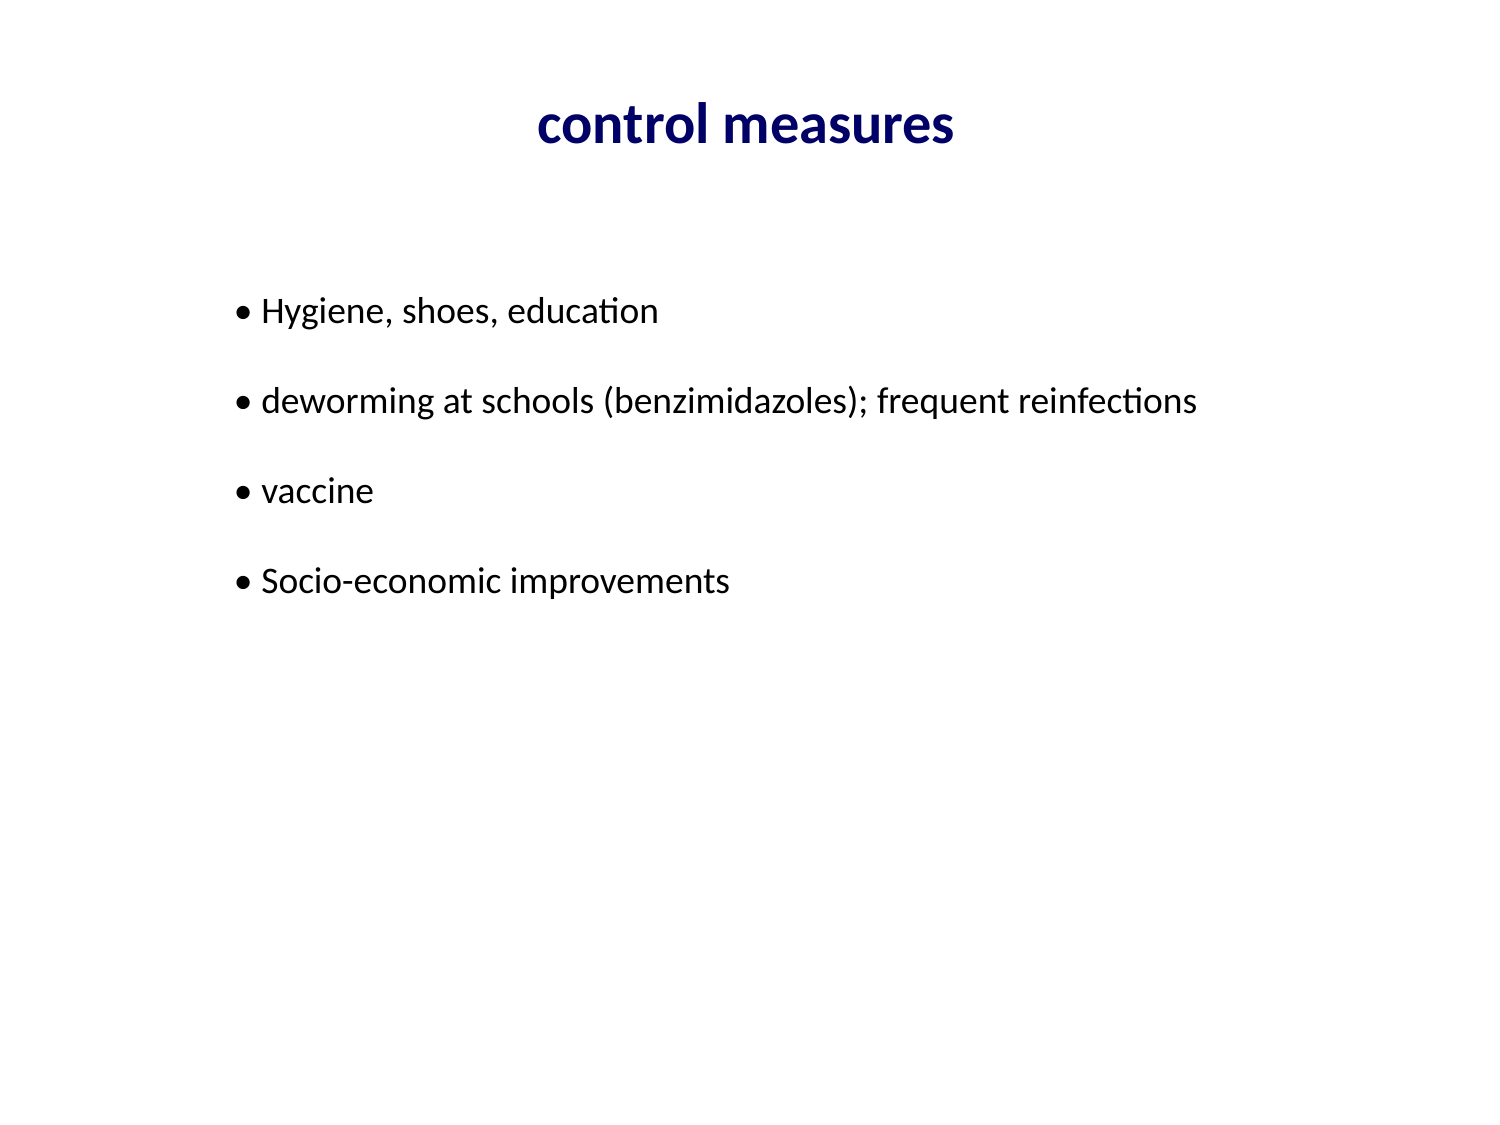

control measures
• Hygiene, shoes, education

• deworming at schools (benzimidazoles); frequent reinfections

• vaccine

• Socio-economic improvements